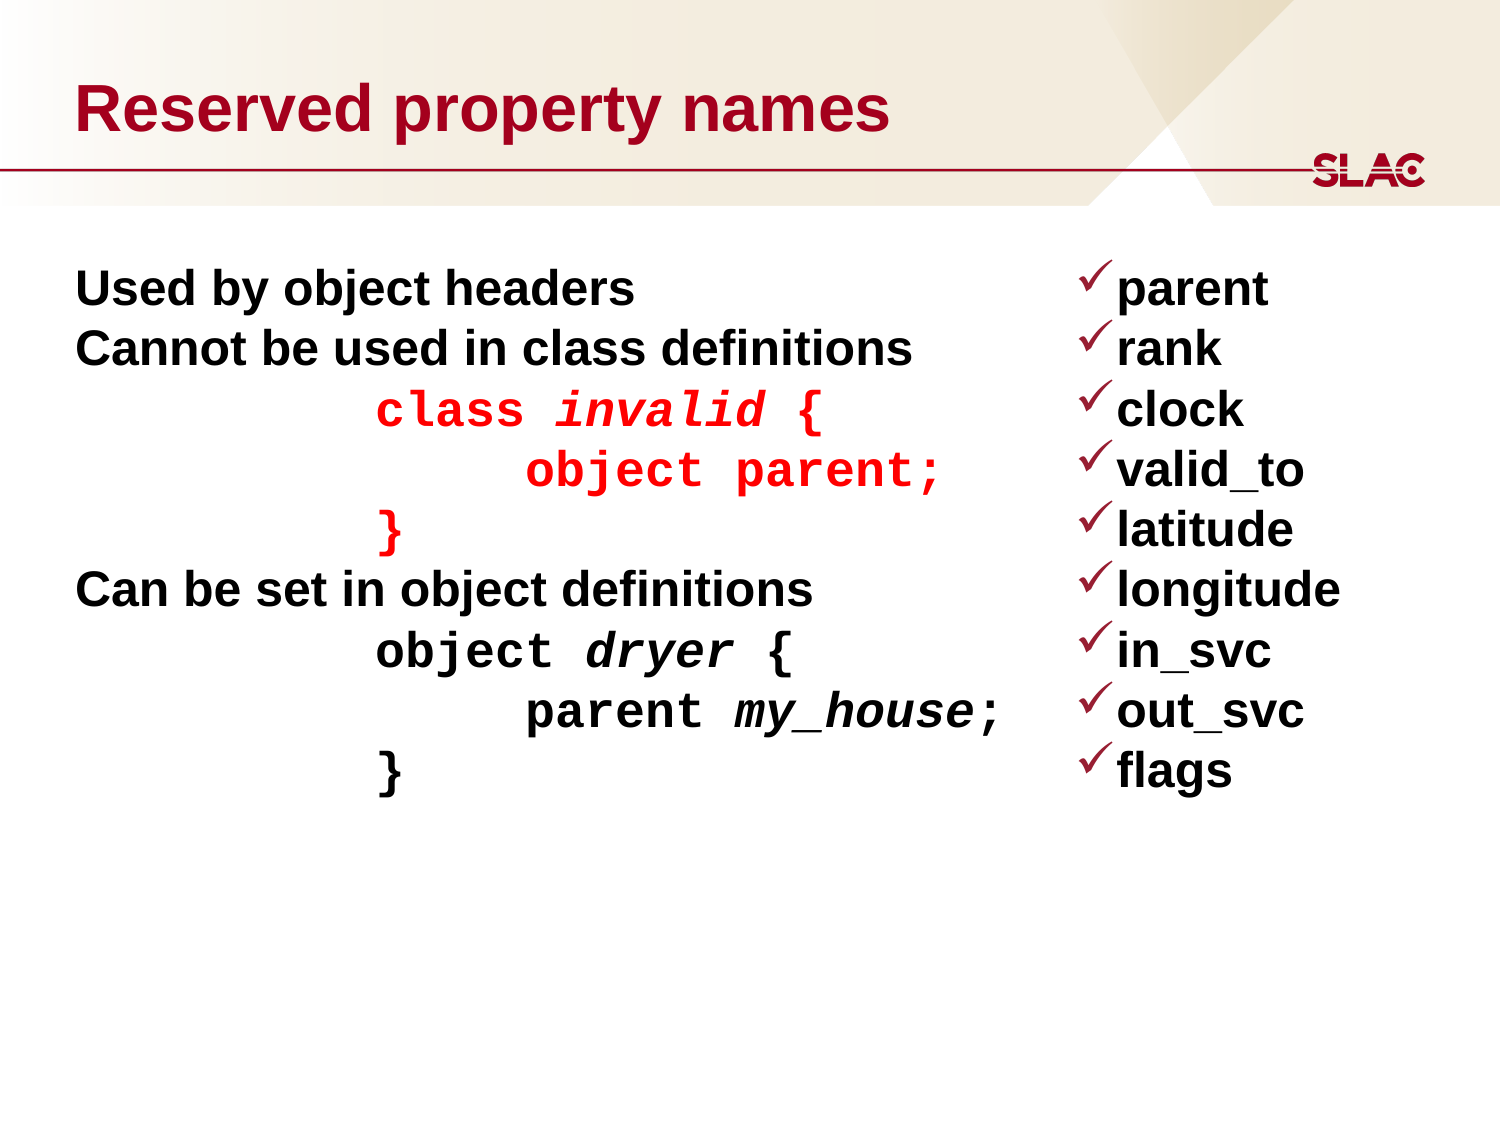

# Reserved property names
Used by object headers
Cannot be used in class definitions
		class invalid {
			object parent;
		}
Can be set in object definitions
		object dryer {
			parent my_house;
		}
parent
rank
clock
valid_to
latitude
longitude
in_svc
out_svc
flags